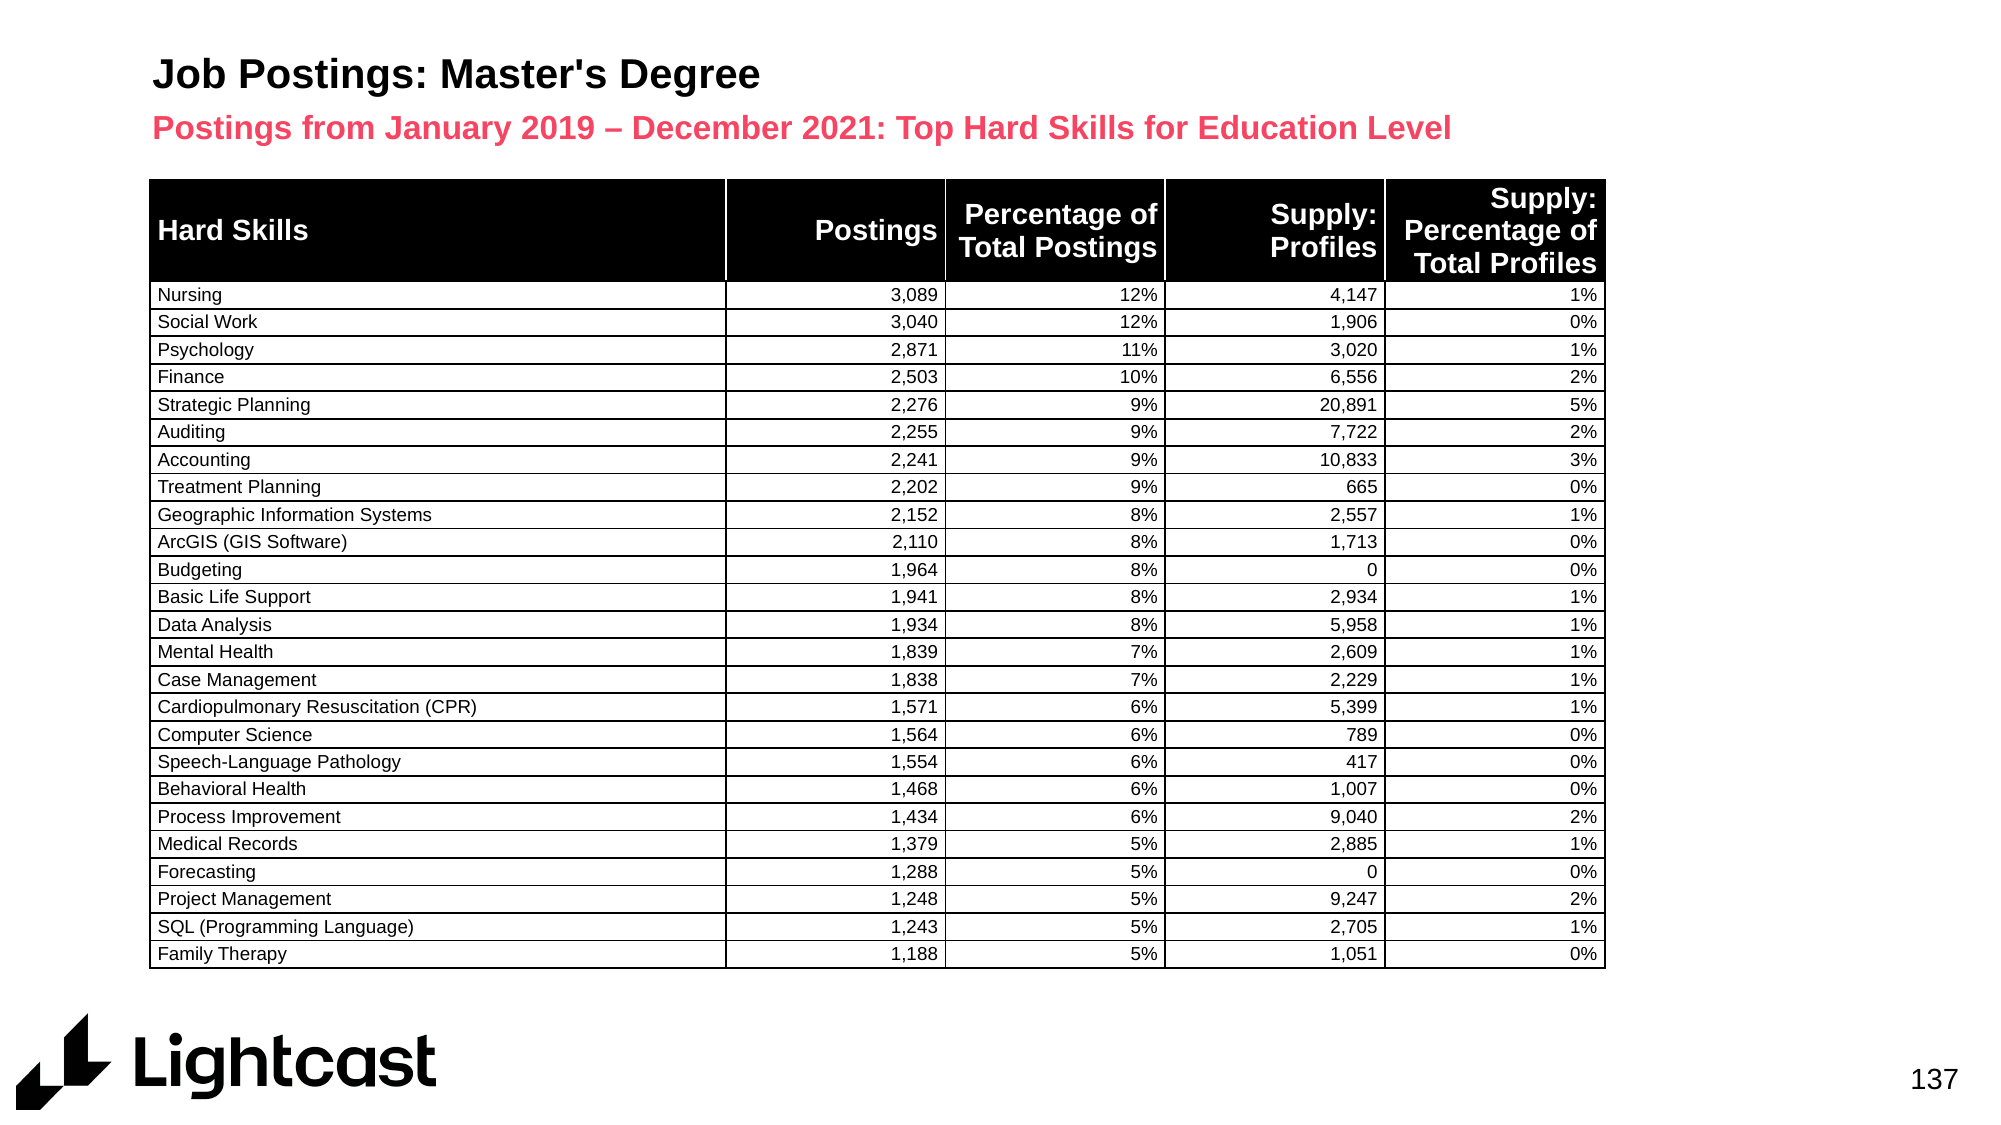

# Job Postings: Master's Degree
Postings from January 2019 – December 2021: Top Hard Skills for Education Level
| Hard Skills | Postings | Percentage of Total Postings | Supply: Profiles | Supply: Percentage of Total Profiles |
| --- | --- | --- | --- | --- |
| Nursing | 3,089 | 12% | 4,147 | 1% |
| Social Work | 3,040 | 12% | 1,906 | 0% |
| Psychology | 2,871 | 11% | 3,020 | 1% |
| Finance | 2,503 | 10% | 6,556 | 2% |
| Strategic Planning | 2,276 | 9% | 20,891 | 5% |
| Auditing | 2,255 | 9% | 7,722 | 2% |
| Accounting | 2,241 | 9% | 10,833 | 3% |
| Treatment Planning | 2,202 | 9% | 665 | 0% |
| Geographic Information Systems | 2,152 | 8% | 2,557 | 1% |
| ArcGIS (GIS Software) | 2,110 | 8% | 1,713 | 0% |
| Budgeting | 1,964 | 8% | 0 | 0% |
| Basic Life Support | 1,941 | 8% | 2,934 | 1% |
| Data Analysis | 1,934 | 8% | 5,958 | 1% |
| Mental Health | 1,839 | 7% | 2,609 | 1% |
| Case Management | 1,838 | 7% | 2,229 | 1% |
| Cardiopulmonary Resuscitation (CPR) | 1,571 | 6% | 5,399 | 1% |
| Computer Science | 1,564 | 6% | 789 | 0% |
| Speech-Language Pathology | 1,554 | 6% | 417 | 0% |
| Behavioral Health | 1,468 | 6% | 1,007 | 0% |
| Process Improvement | 1,434 | 6% | 9,040 | 2% |
| Medical Records | 1,379 | 5% | 2,885 | 1% |
| Forecasting | 1,288 | 5% | 0 | 0% |
| Project Management | 1,248 | 5% | 9,247 | 2% |
| SQL (Programming Language) | 1,243 | 5% | 2,705 | 1% |
| Family Therapy | 1,188 | 5% | 1,051 | 0% |